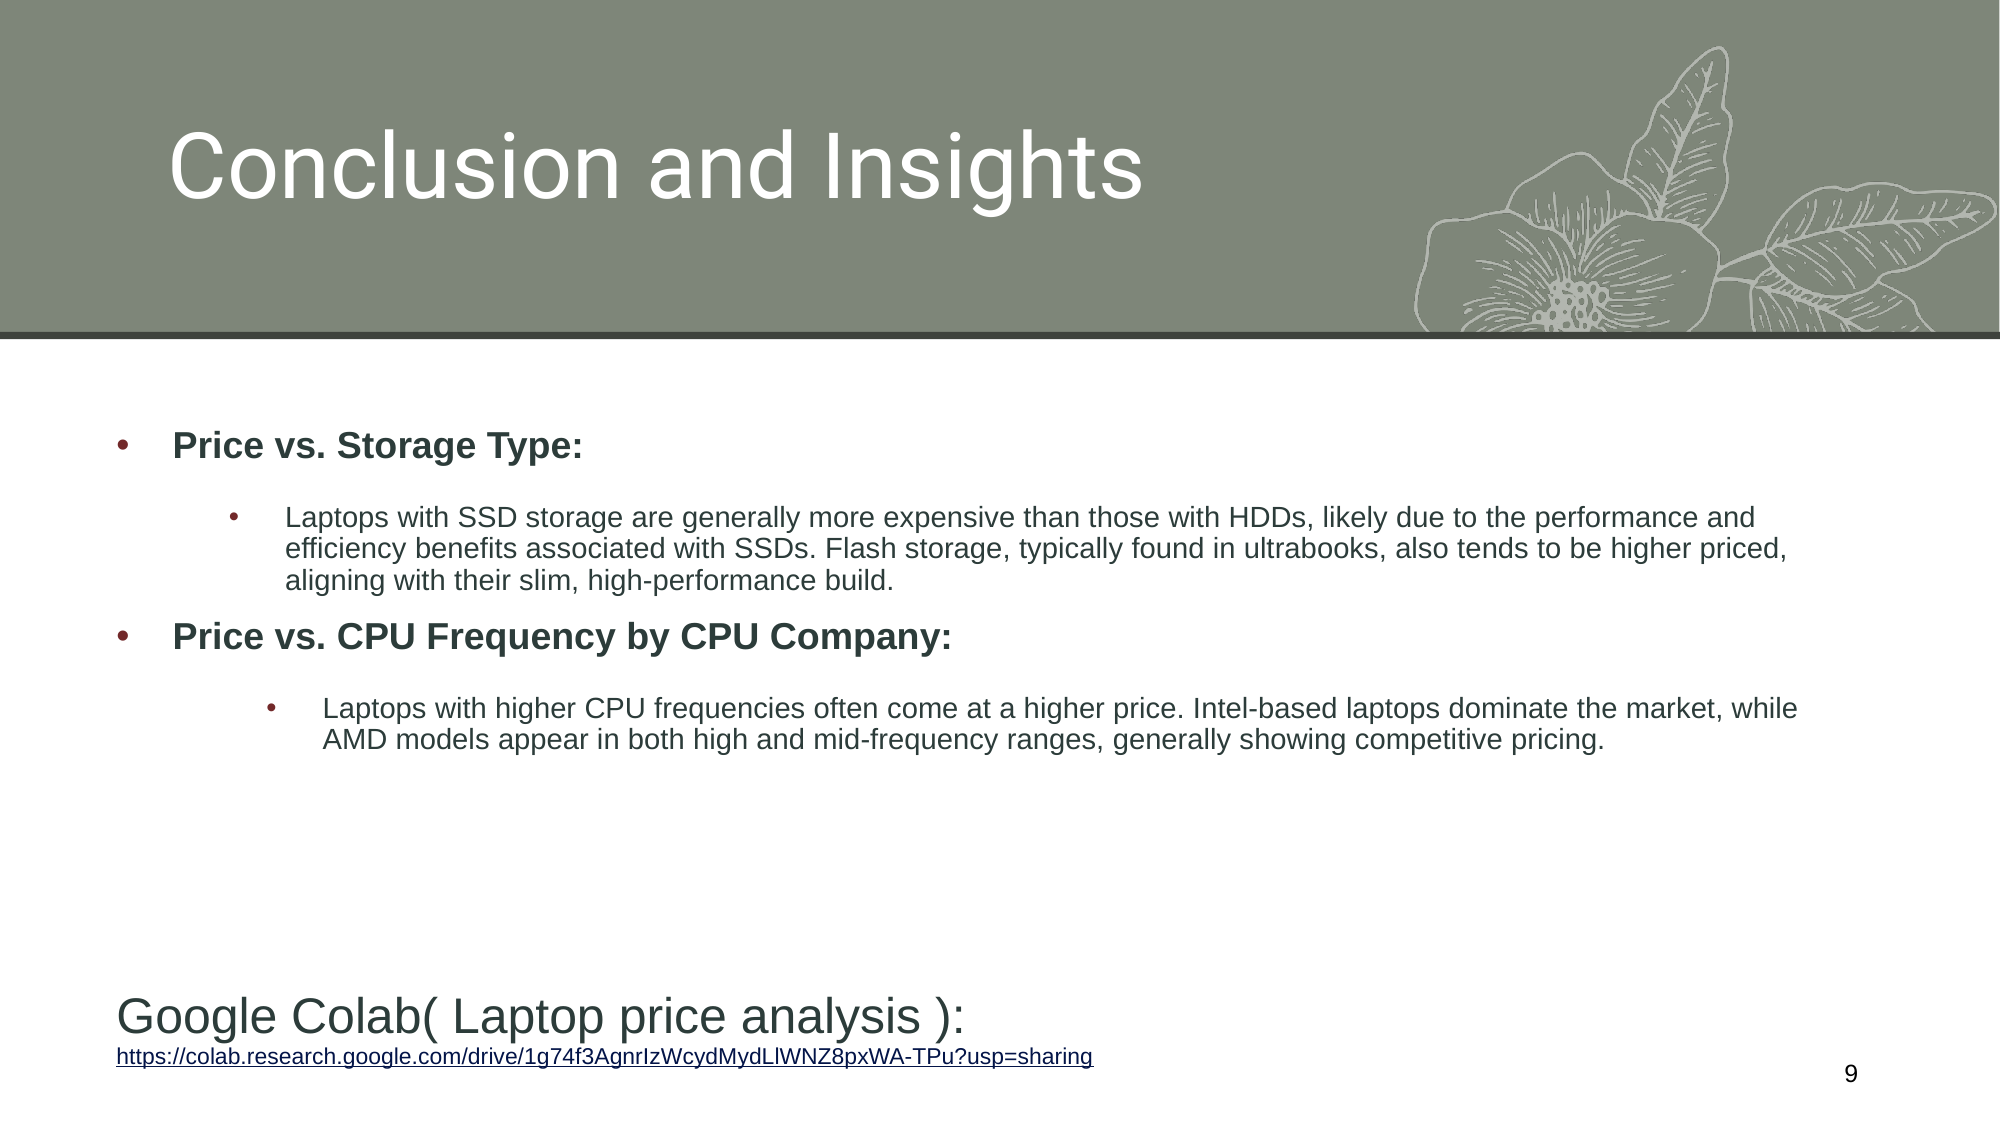

# Conclusion and Insights
Price vs. Storage Type:
Laptops with SSD storage are generally more expensive than those with HDDs, likely due to the performance and efficiency benefits associated with SSDs. Flash storage, typically found in ultrabooks, also tends to be higher priced, aligning with their slim, high-performance build.
Price vs. CPU Frequency by CPU Company:
Laptops with higher CPU frequencies often come at a higher price. Intel-based laptops dominate the market, while AMD models appear in both high and mid-frequency ranges, generally showing competitive pricing.

Google Colab( Laptop price analysis ): https://colab.research.google.com/drive/1g74f3AgnrIzWcydMydLlWNZ8pxWA-TPu?usp=sharing
9